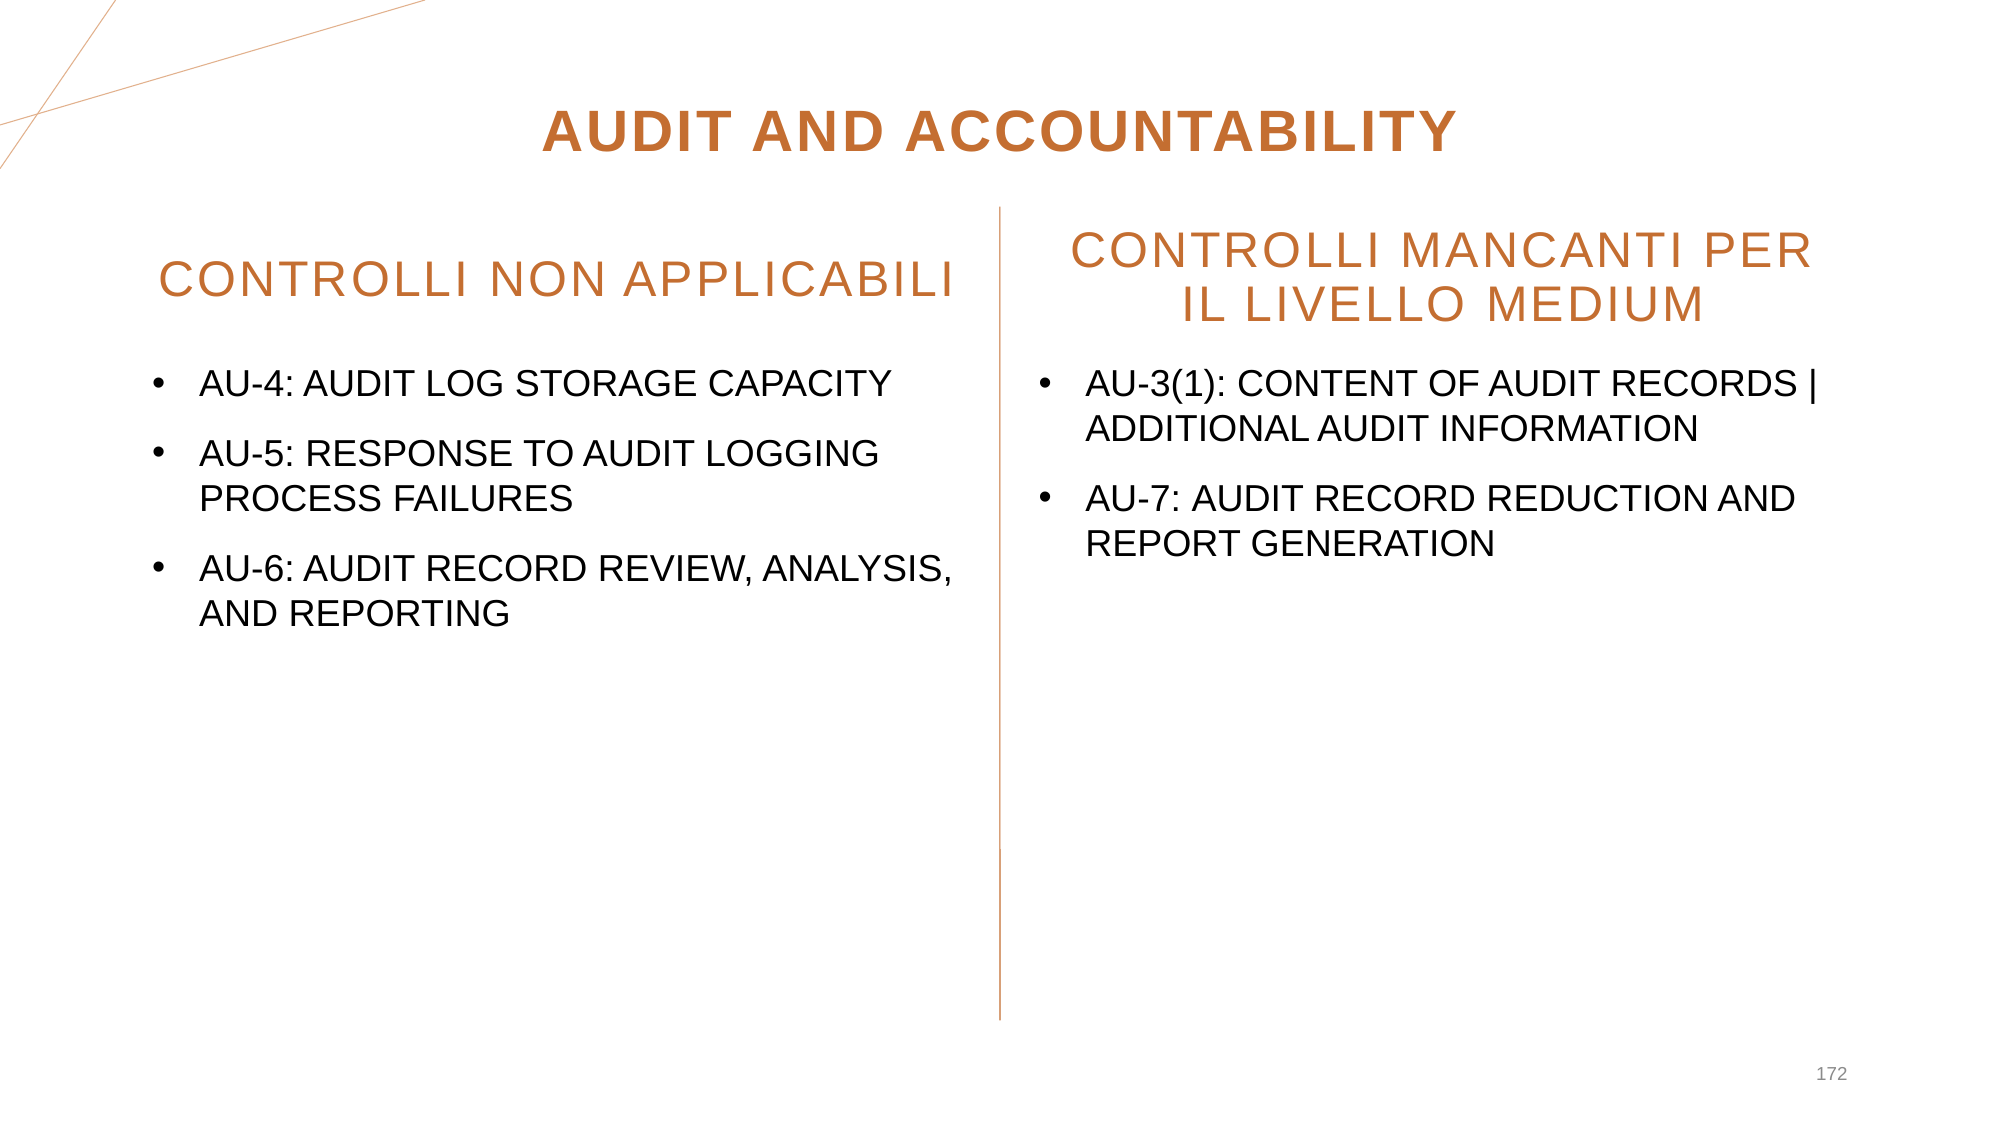

# Audit and accountability
Controlli mancanti per il livello medium
Controlli non applicabili
AU-4: AUDIT LOG STORAGE CAPACITY
AU-5: RESPONSE TO AUDIT LOGGING PROCESS FAILURES
AU-6: AUDIT RECORD REVIEW, ANALYSIS, AND REPORTING

AU-3(1): CONTENT OF AUDIT RECORDS | ADDITIONAL AUDIT INFORMATION
AU-7: AUDIT RECORD REDUCTION AND REPORT GENERATION

172